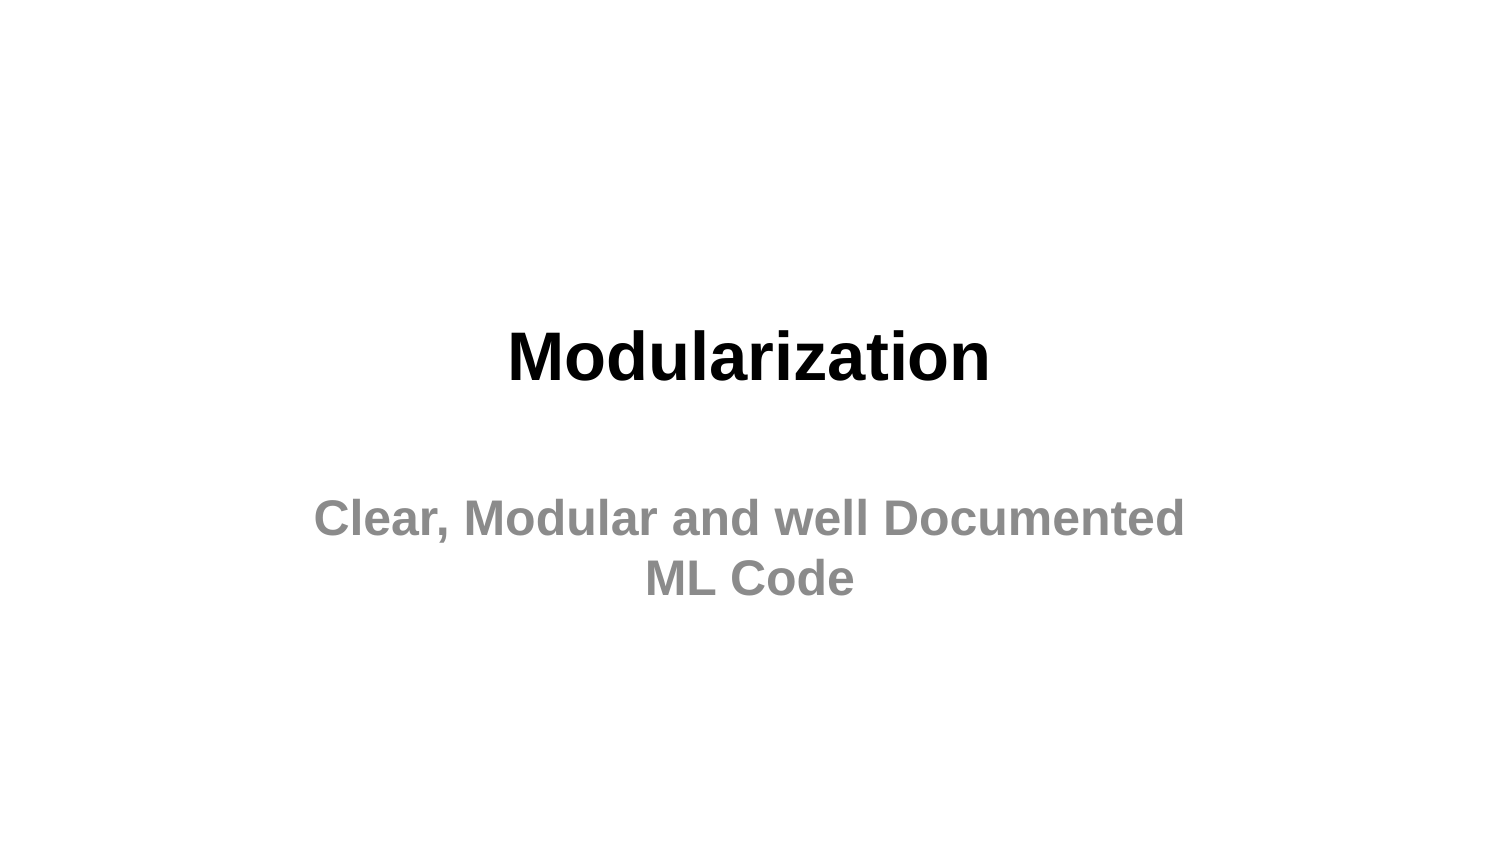

# Modularization
Clear, Modular and well Documented
ML Code